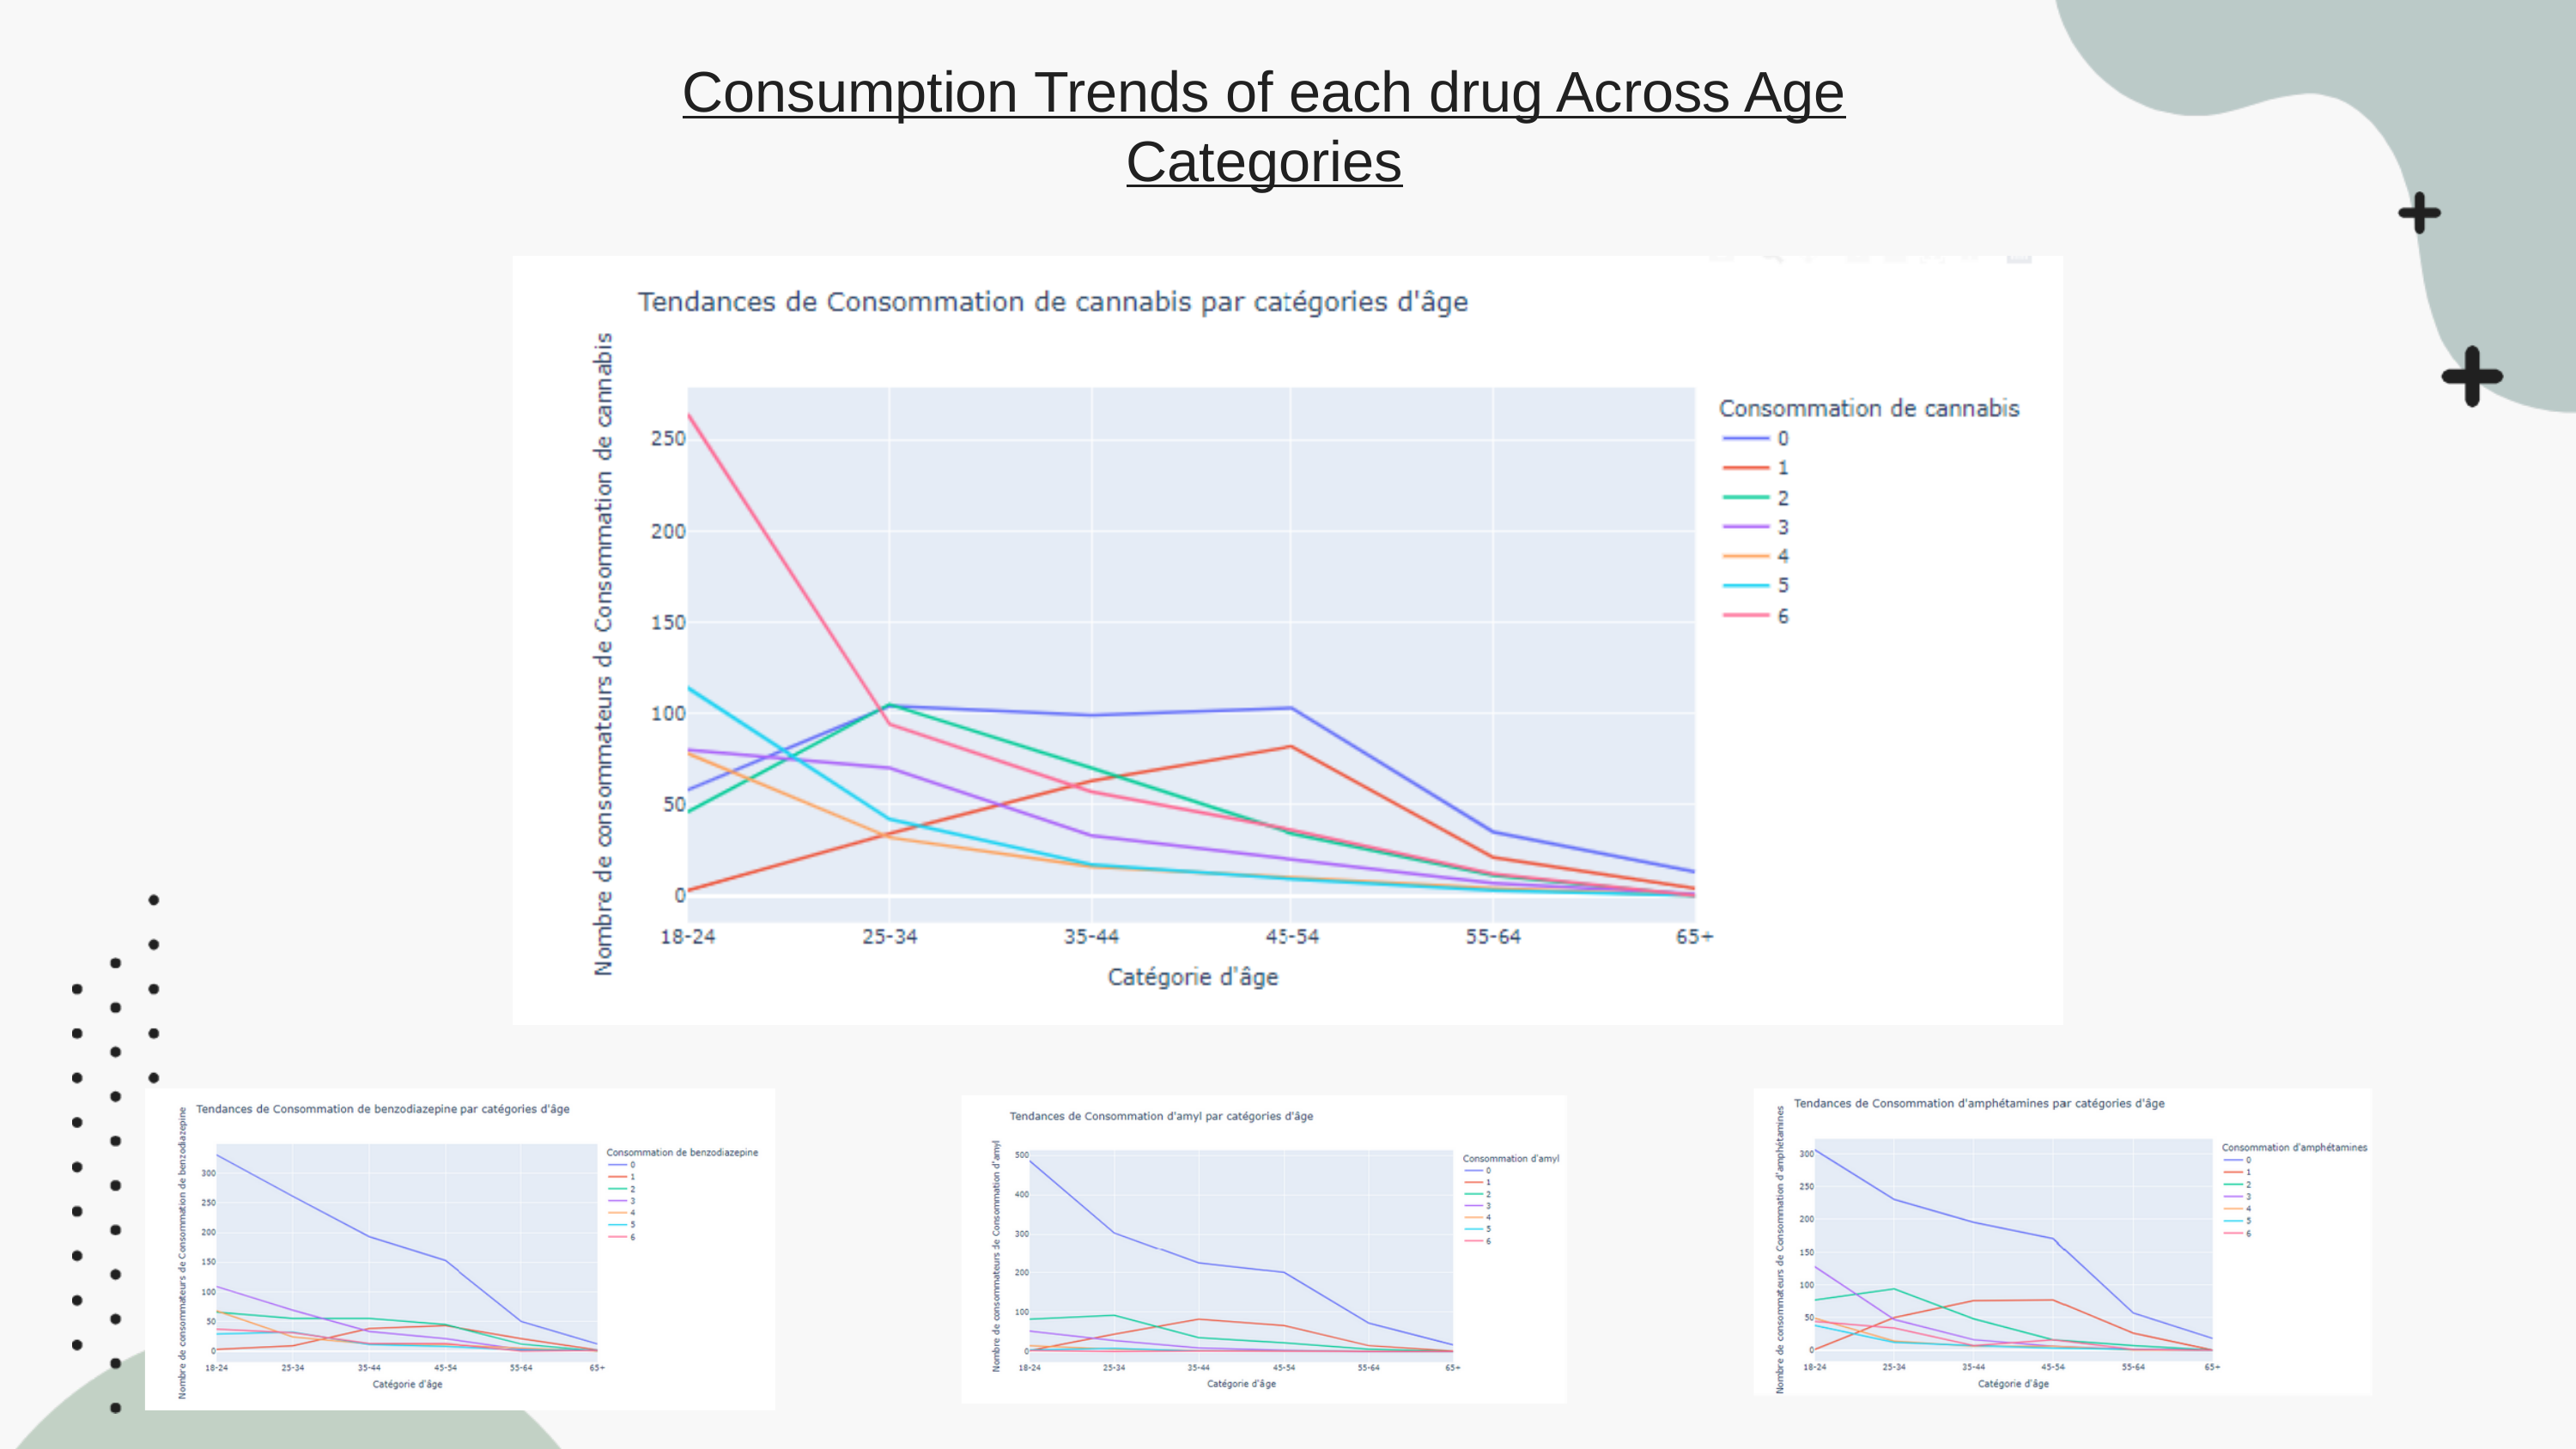

Consumption Trends of each drug Across Age Categories